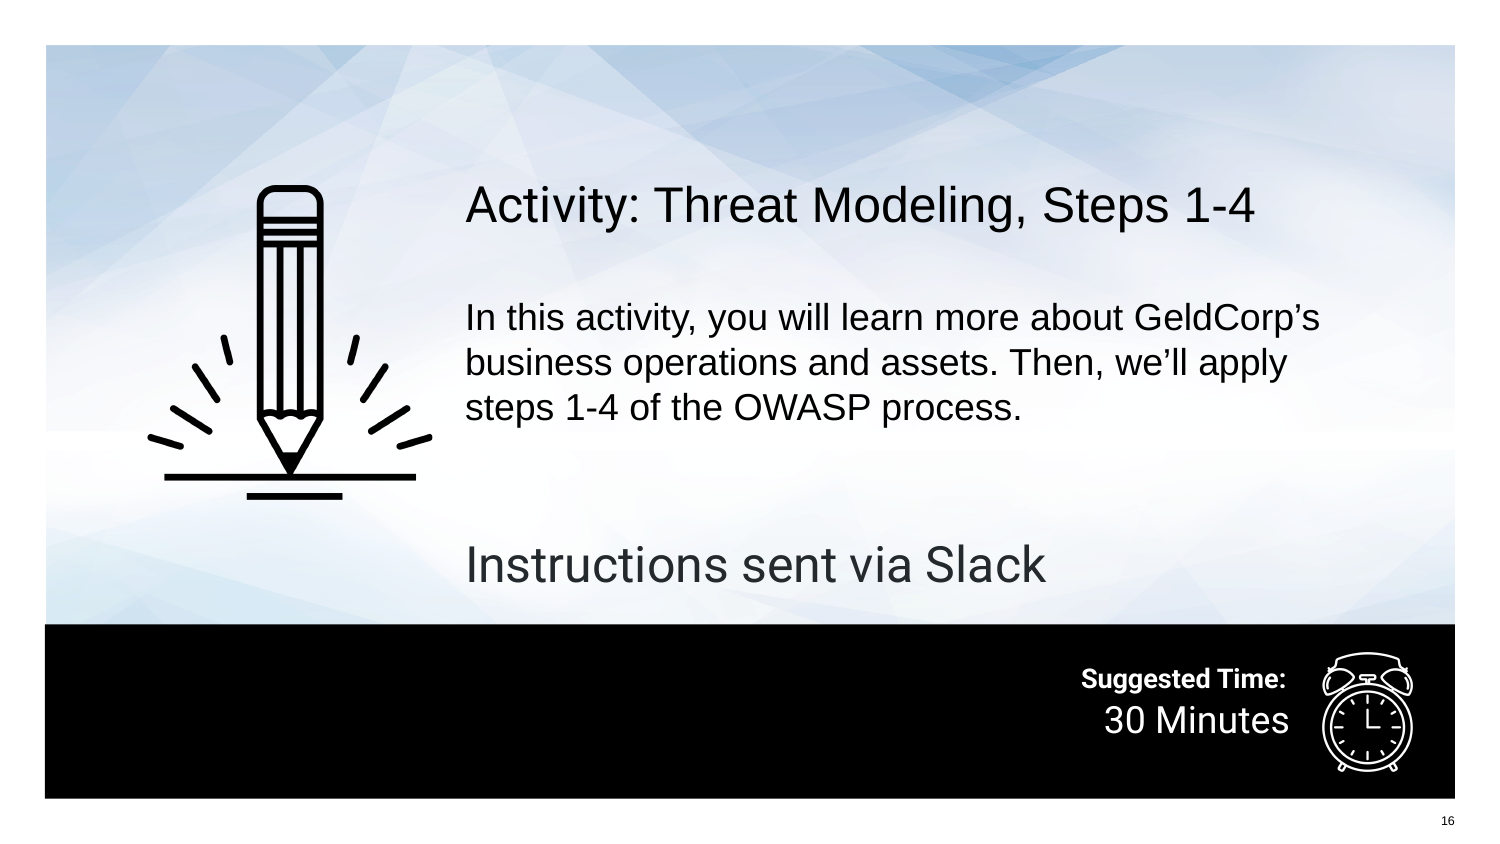

Activity: Threat Modeling, Steps 1-4

In this activity, you will learn more about GeldCorp’s business operations and assets. Then, we’ll apply steps 1-4 of the OWASP process.

Instructions sent via Slack
# 30 Minutes

16